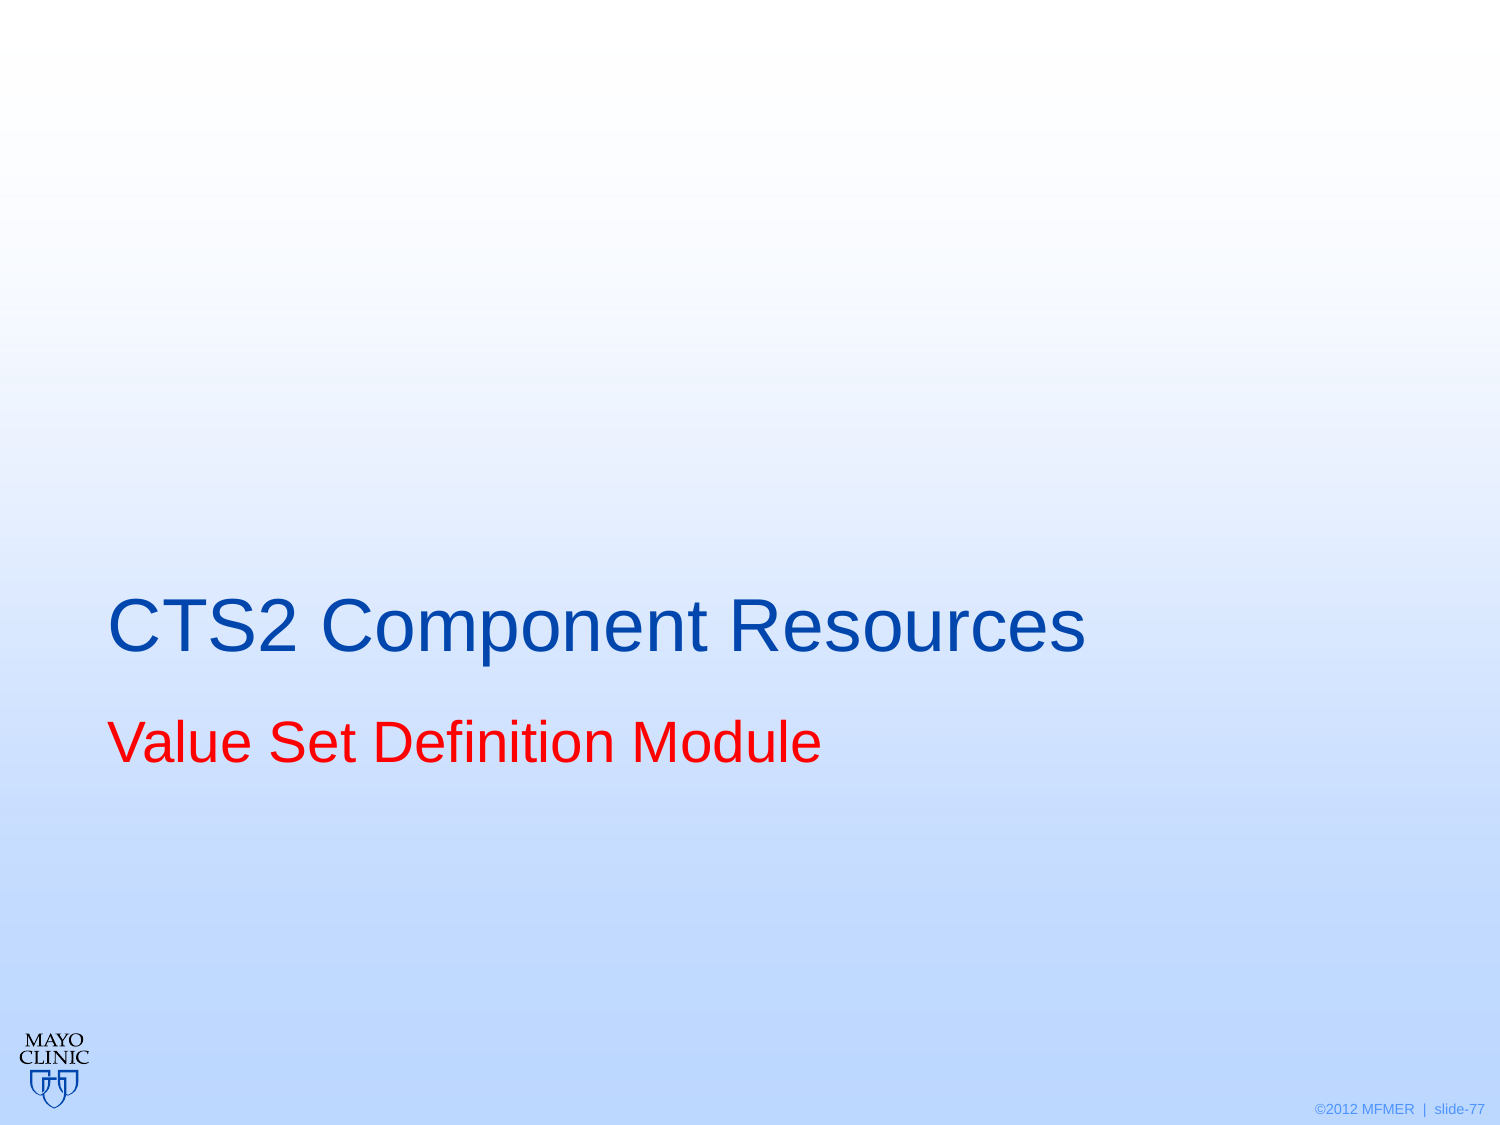

# CTS2 Component Resources
Value Set Definition Module